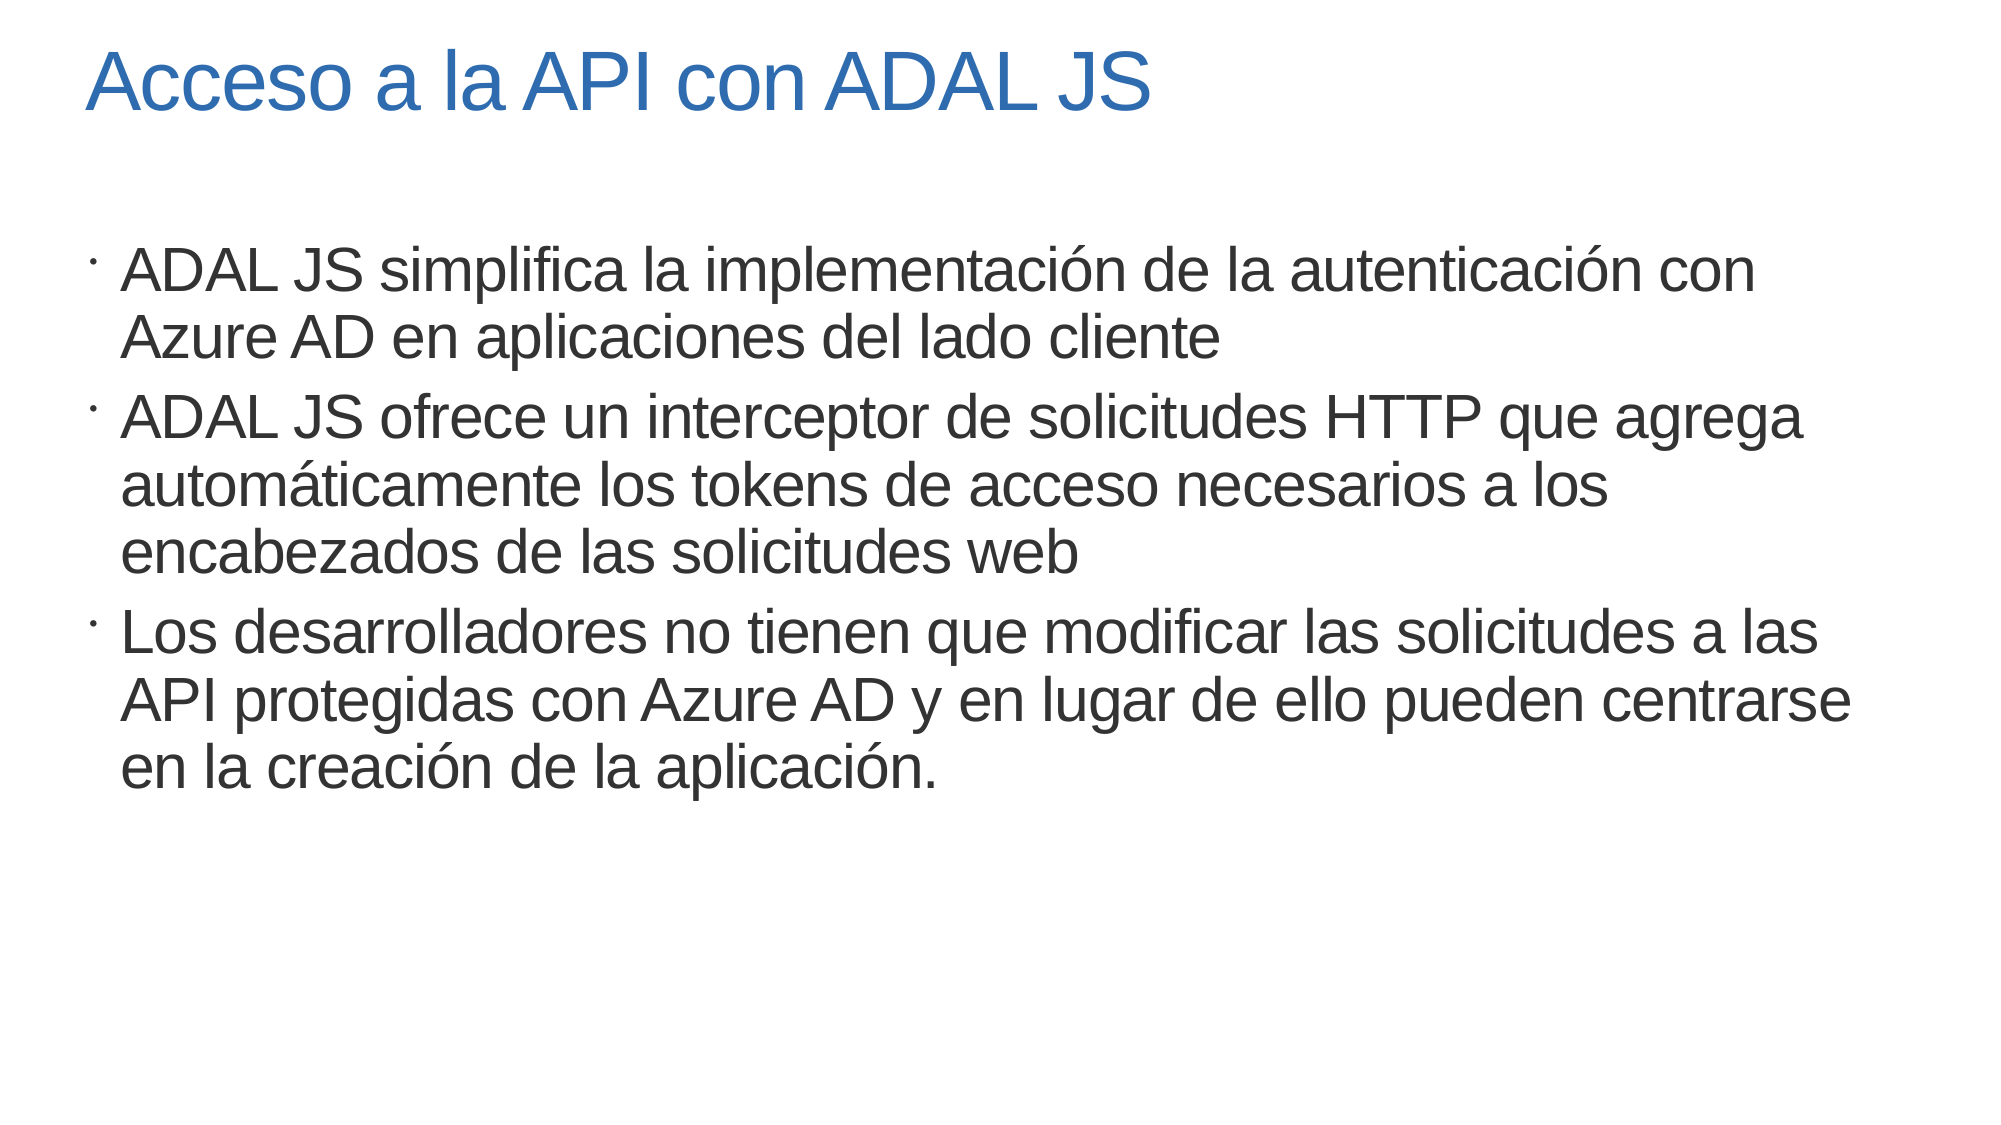

# Acceso a la API con ADAL JS
ADAL JS simplifica la implementación de la autenticación con Azure AD en aplicaciones del lado cliente
ADAL JS ofrece un interceptor de solicitudes HTTP que agrega automáticamente los tokens de acceso necesarios a los encabezados de las solicitudes web
Los desarrolladores no tienen que modificar las solicitudes a las API protegidas con Azure AD y en lugar de ello pueden centrarse en la creación de la aplicación.